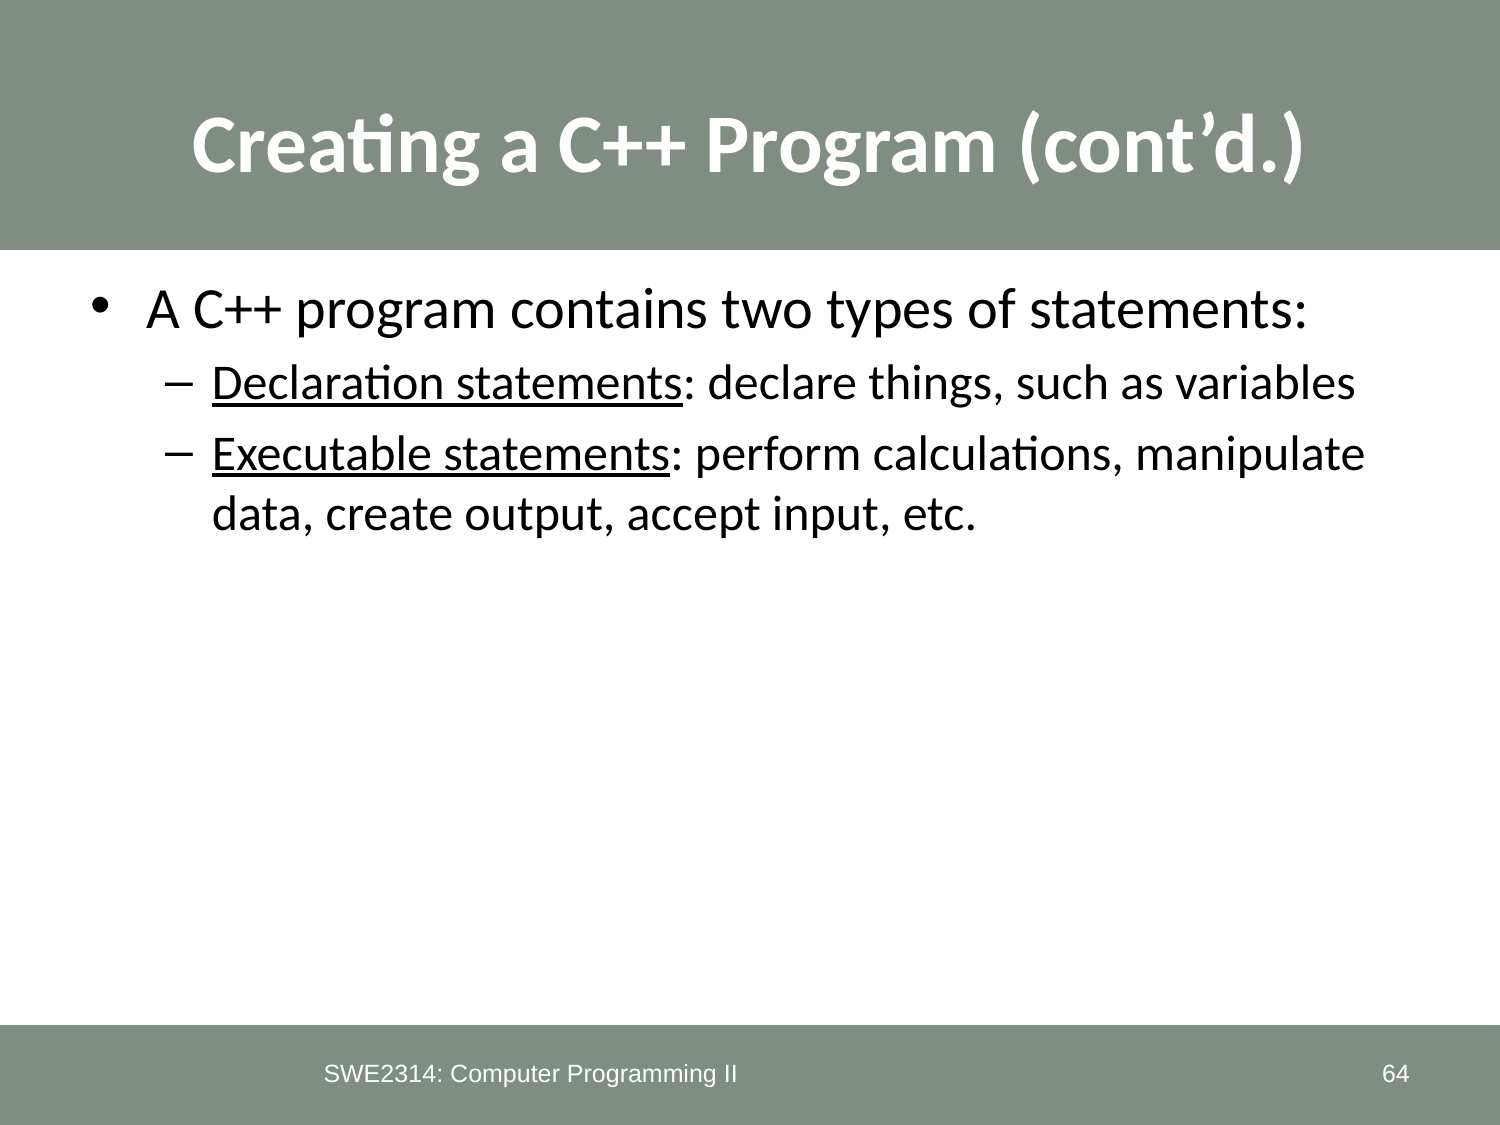

# Creating a C++ Program (cont’d.)
A C++ program contains two types of statements:
Declaration statements: declare things, such as variables
Executable statements: perform calculations, manipulate data, create output, accept input, etc.

SWE2314: Computer Programming II
64